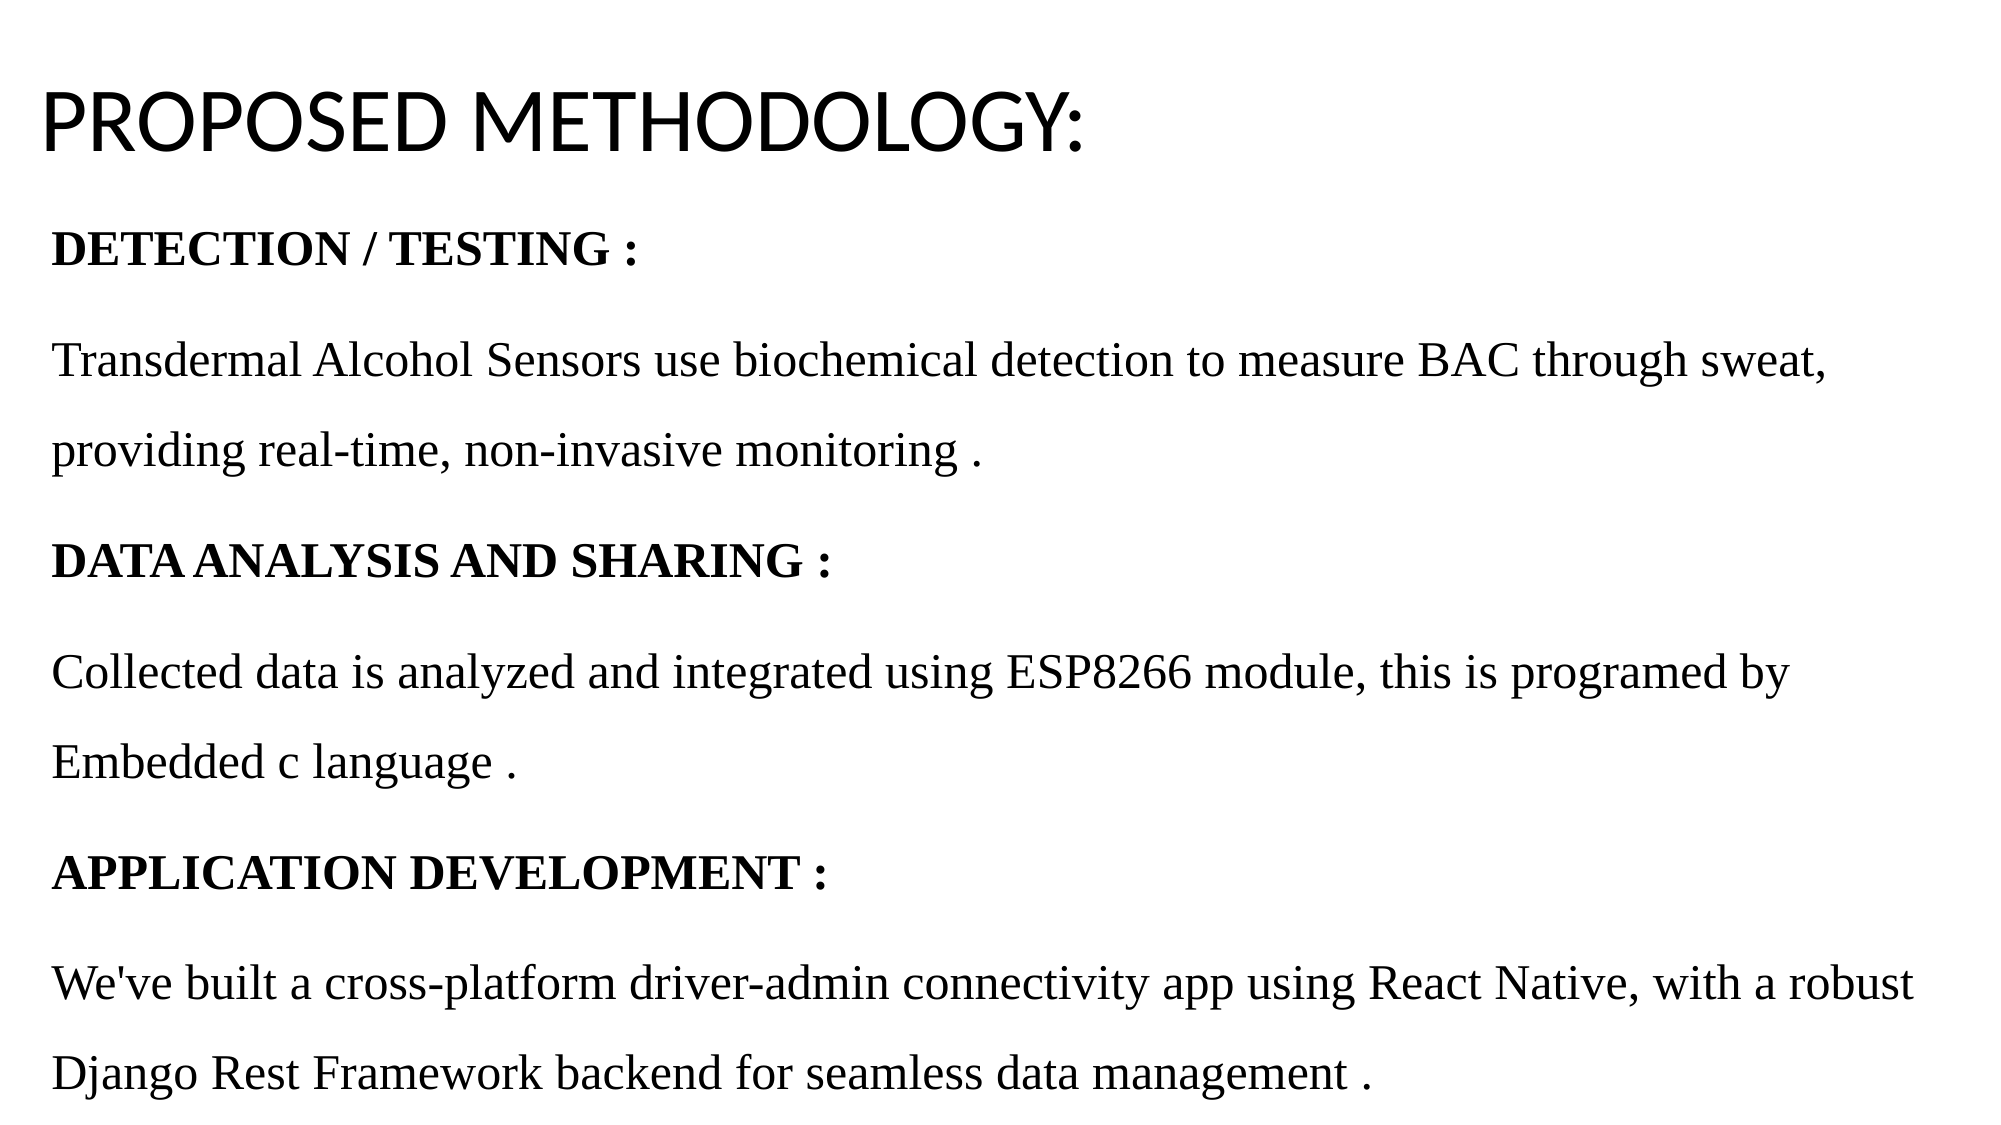

# PROPOSED METHODOLOGY:
DETECTION / TESTING :
Transdermal Alcohol Sensors use biochemical detection to measure BAC through sweat, providing real-time, non-invasive monitoring .
DATA ANALYSIS AND SHARING :
Collected data is analyzed and integrated using ESP8266 module, this is programed by Embedded c language .
APPLICATION DEVELOPMENT :
We've built a cross-platform driver-admin connectivity app using React Native, with a robust Django Rest Framework backend for seamless data management .